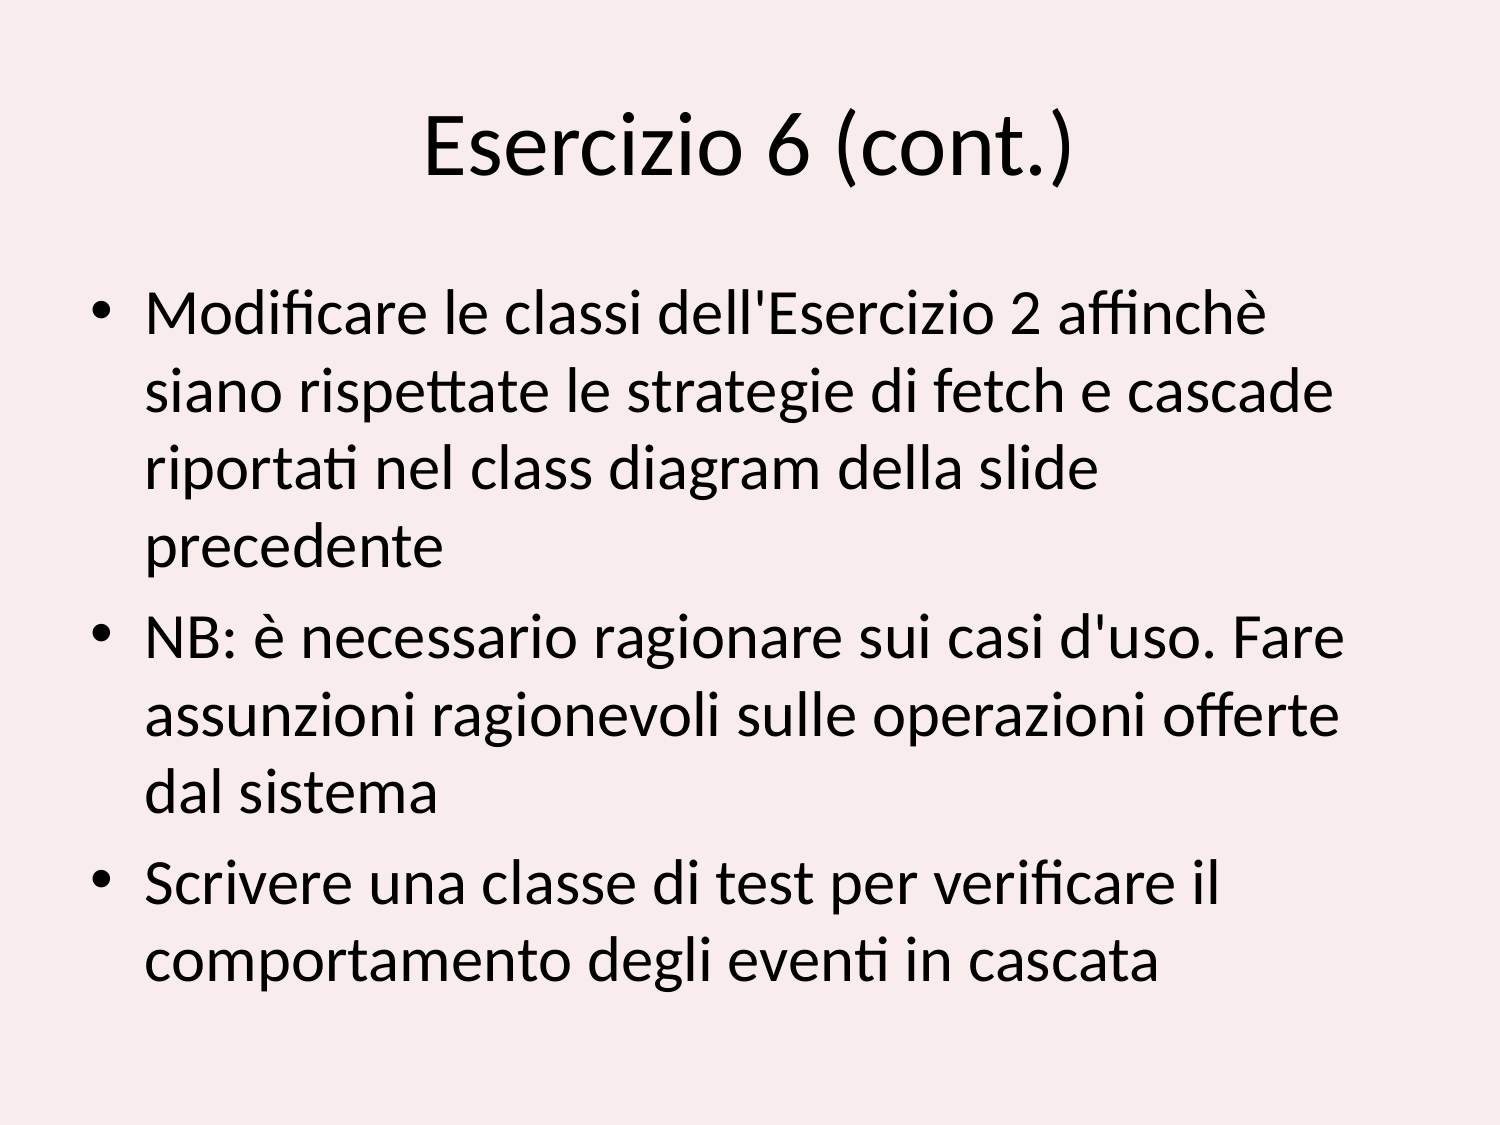

# Esercizio 6 (cont.)
Modificare le classi dell'Esercizio 2 affinchè siano rispettate le strategie di fetch e cascade riportati nel class diagram della slide precedente
NB: è necessario ragionare sui casi d'uso. Fare assunzioni ragionevoli sulle operazioni offerte dal sistema
Scrivere una classe di test per verificare il comportamento degli eventi in cascata